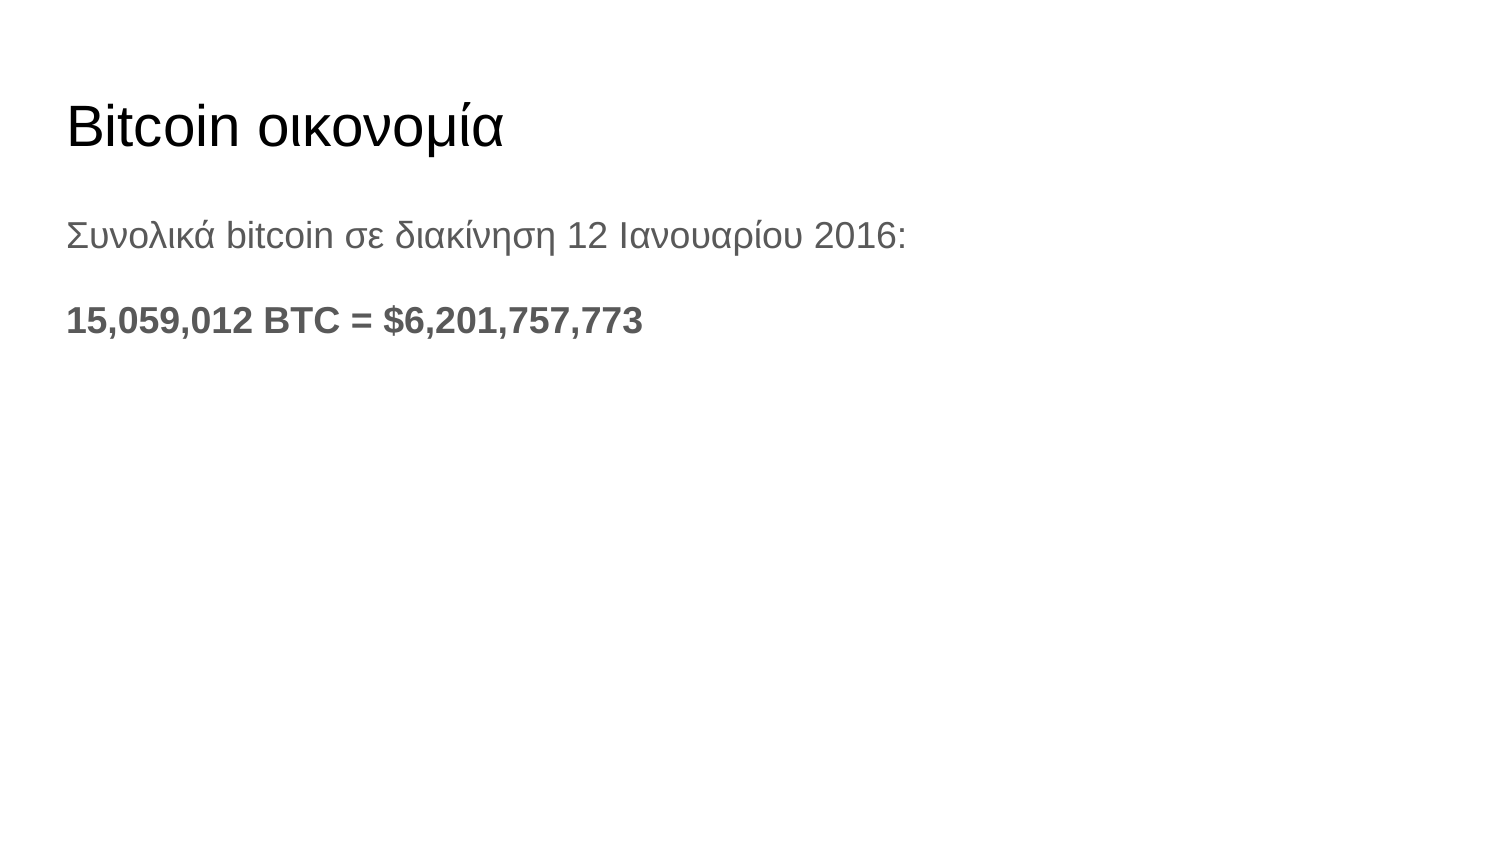

# Bitcoin οικονομία
Συνολικά bitcoin σε διακίνηση 12 Ιανουαρίου 2016:
15,059,012 BTC = $6,201,757,773